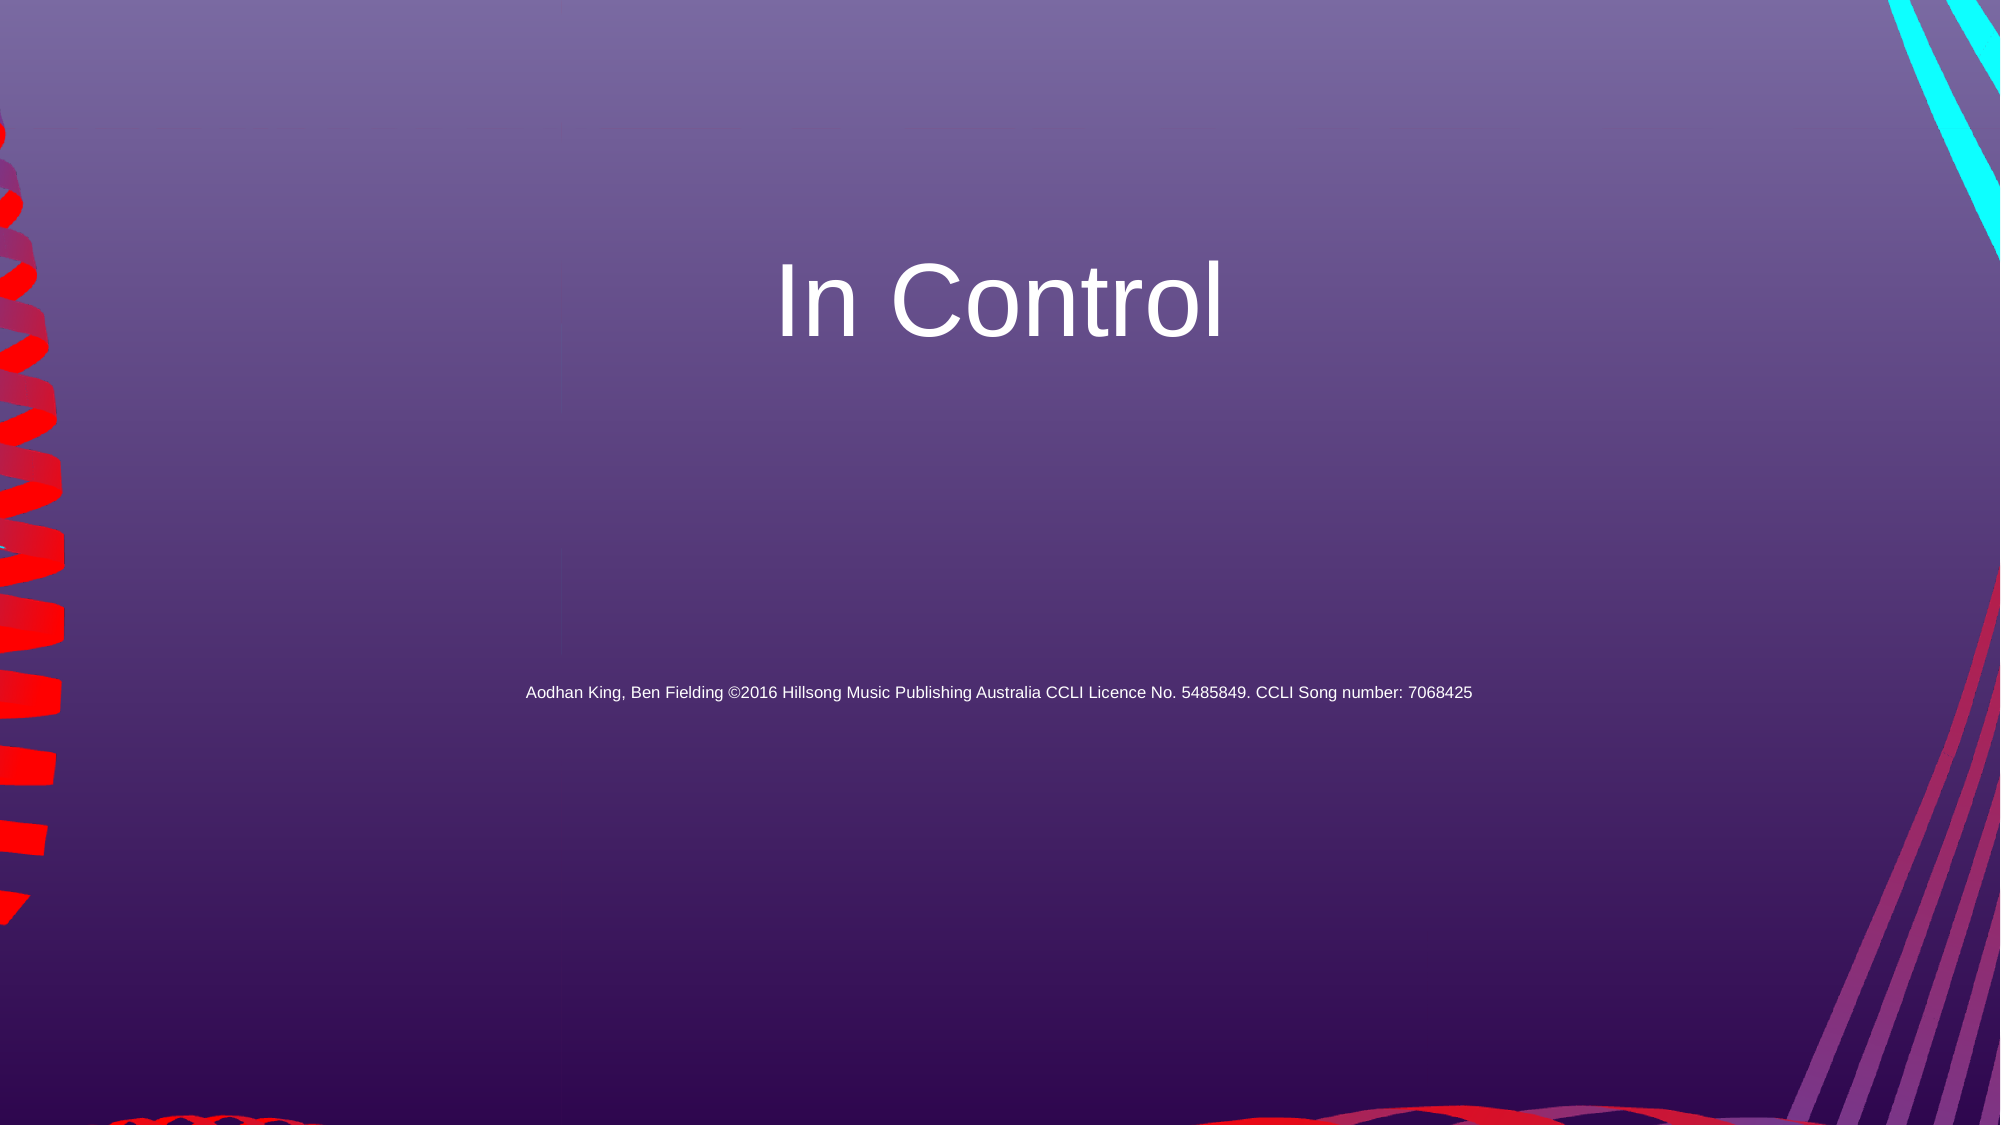

In Control
Aodhan King, Ben Fielding ©2016 Hillsong Music Publishing Australia CCLI Licence No. 5485849. CCLI Song number: 7068425